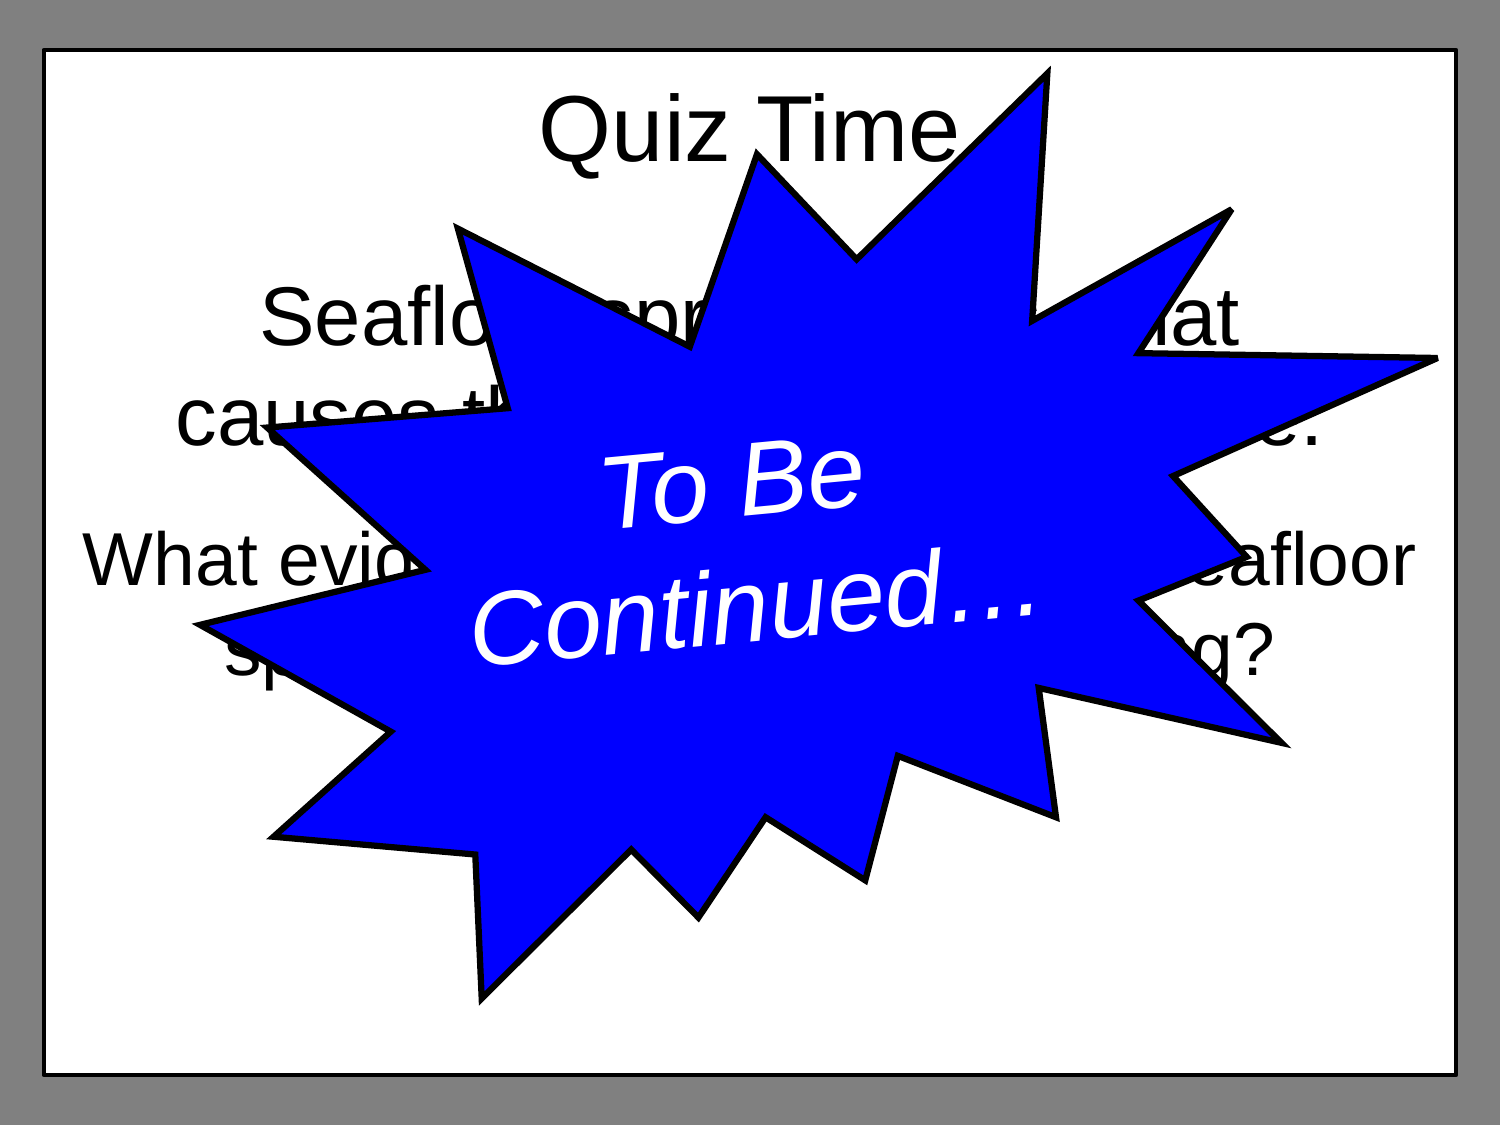

Quiz Time

To Be
Continued…
Seafloor spreading is what causes the continents to move.
What evidence do we have that seafloor spreading is actually occurring?